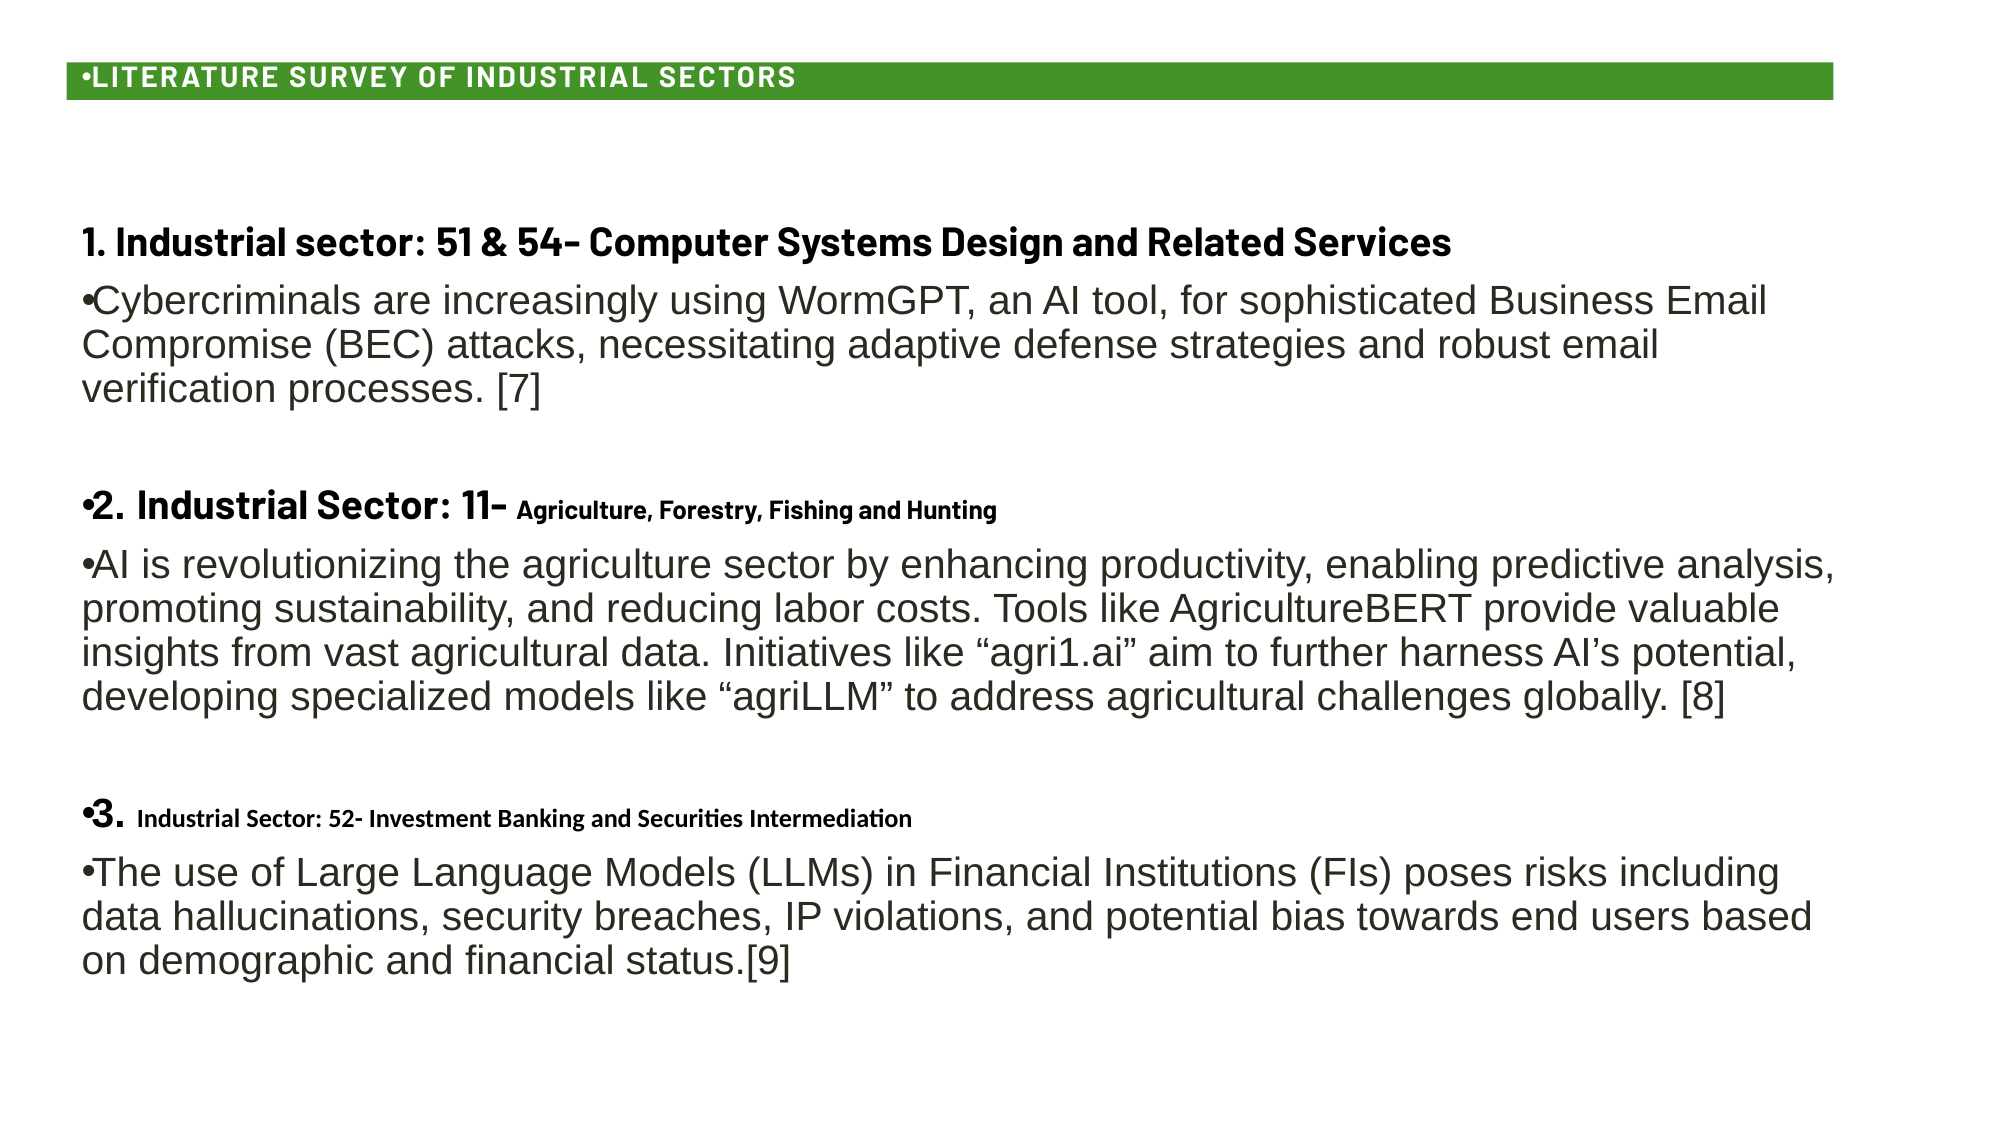

LITERATURE SURVEY of INDUSTRIAL SECTORS

Industrial sector: 51 & 54- Computer Systems Design and Related Services
Cybercriminals are increasingly using WormGPT, an AI tool, for sophisticated Business Email Compromise (BEC) attacks, necessitating adaptive defense strategies and robust email verification processes. [7]

2. Industrial Sector: 11- Agriculture, Forestry, Fishing and Hunting
AI is revolutionizing the agriculture sector by enhancing productivity, enabling predictive analysis, promoting sustainability, and reducing labor costs. Tools like AgricultureBERT provide valuable insights from vast agricultural data. Initiatives like “agri1.ai” aim to further harness AI’s potential, developing specialized models like “agriLLM” to address agricultural challenges globally. [8]

3. Industrial Sector: 52- Investment Banking and Securities Intermediation
The use of Large Language Models (LLMs) in Financial Institutions (FIs) poses risks including data hallucinations, security breaches, IP violations, and potential bias towards end users based on demographic and financial status.[9]